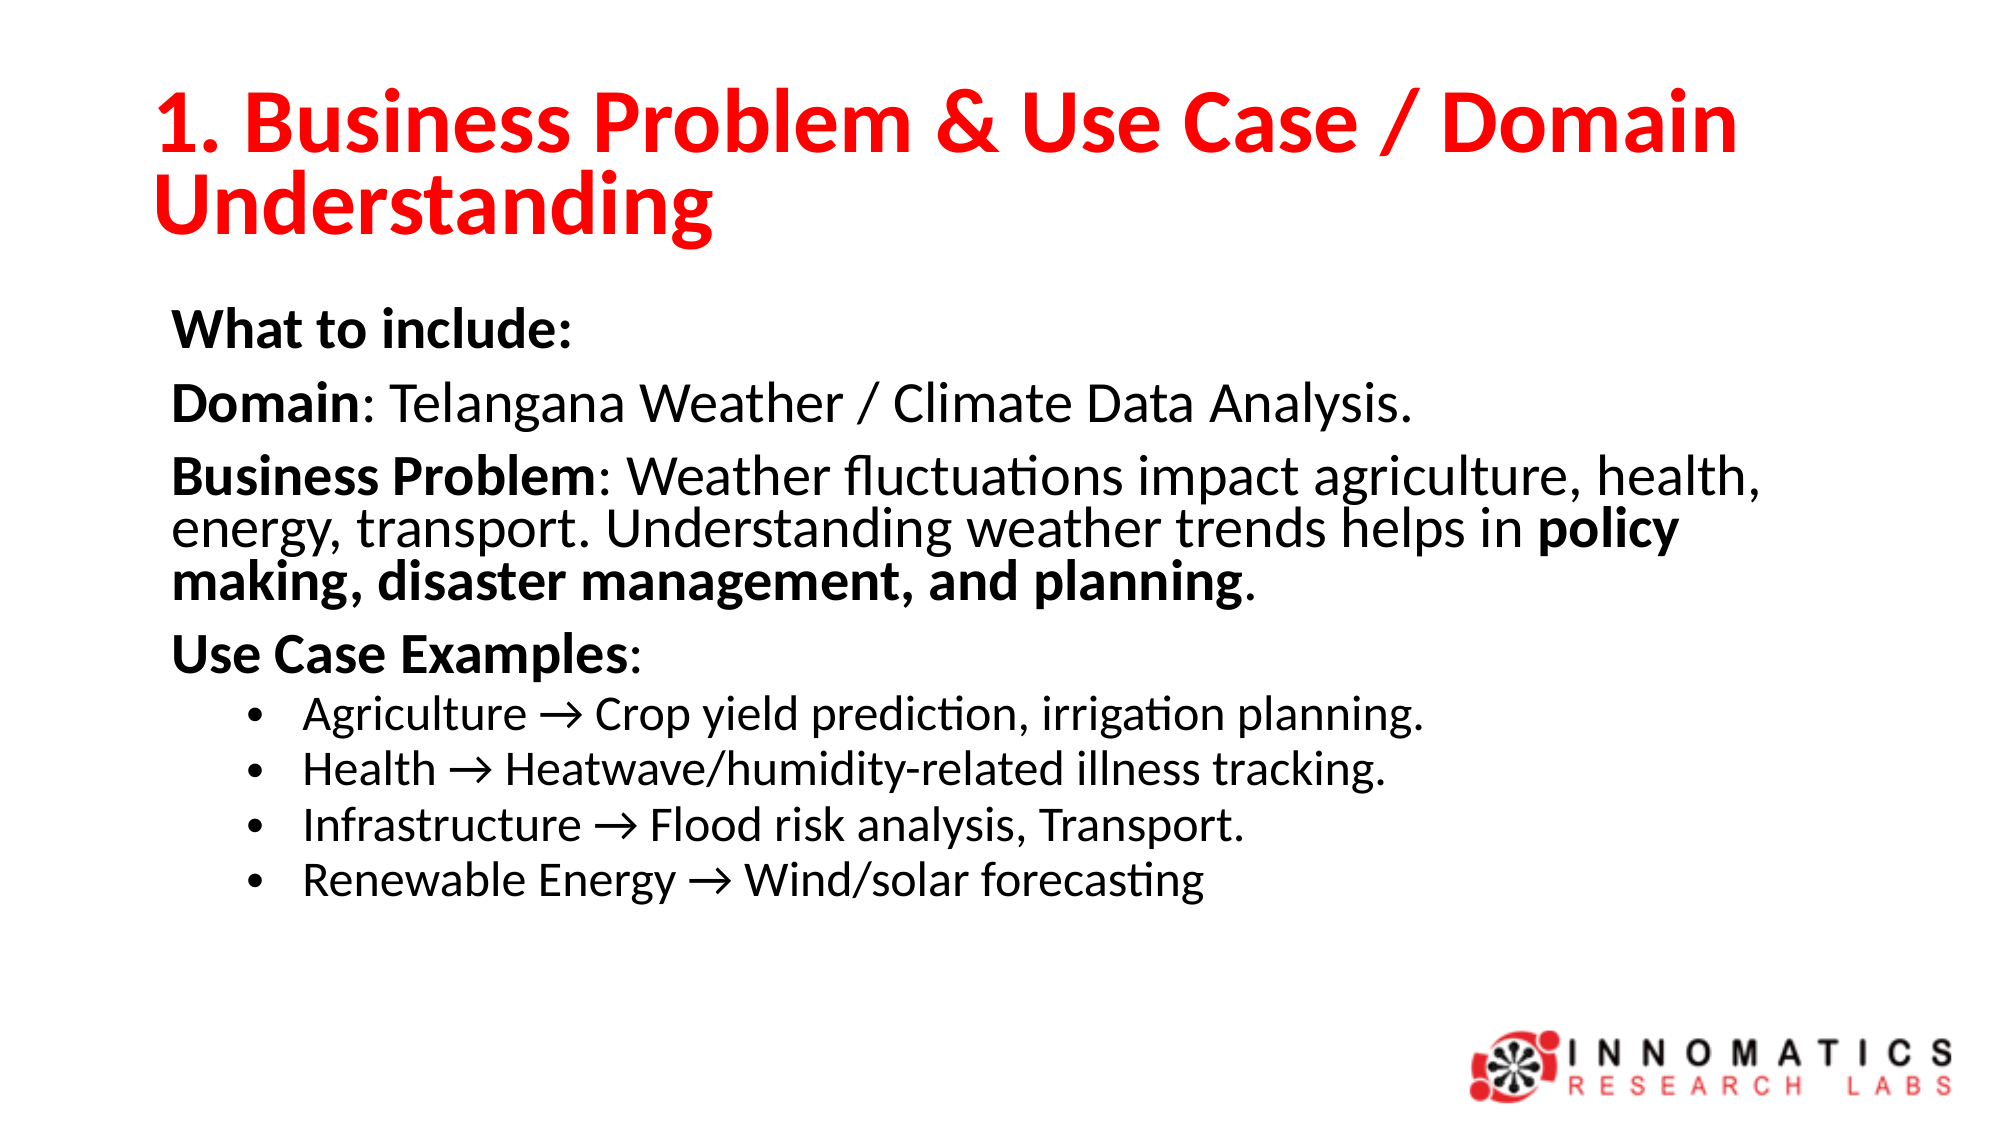

# 1. Business Problem & Use Case / Domain Understanding
What to include:
Domain: Telangana Weather / Climate Data Analysis.
Business Problem: Weather fluctuations impact agriculture, health, energy, transport. Understanding weather trends helps in policy making, disaster management, and planning.
Use Case Examples:
Agriculture → Crop yield prediction, irrigation planning.
Health → Heatwave/humidity-related illness tracking.
Infrastructure → Flood risk analysis, Transport.
Renewable Energy → Wind/solar forecasting